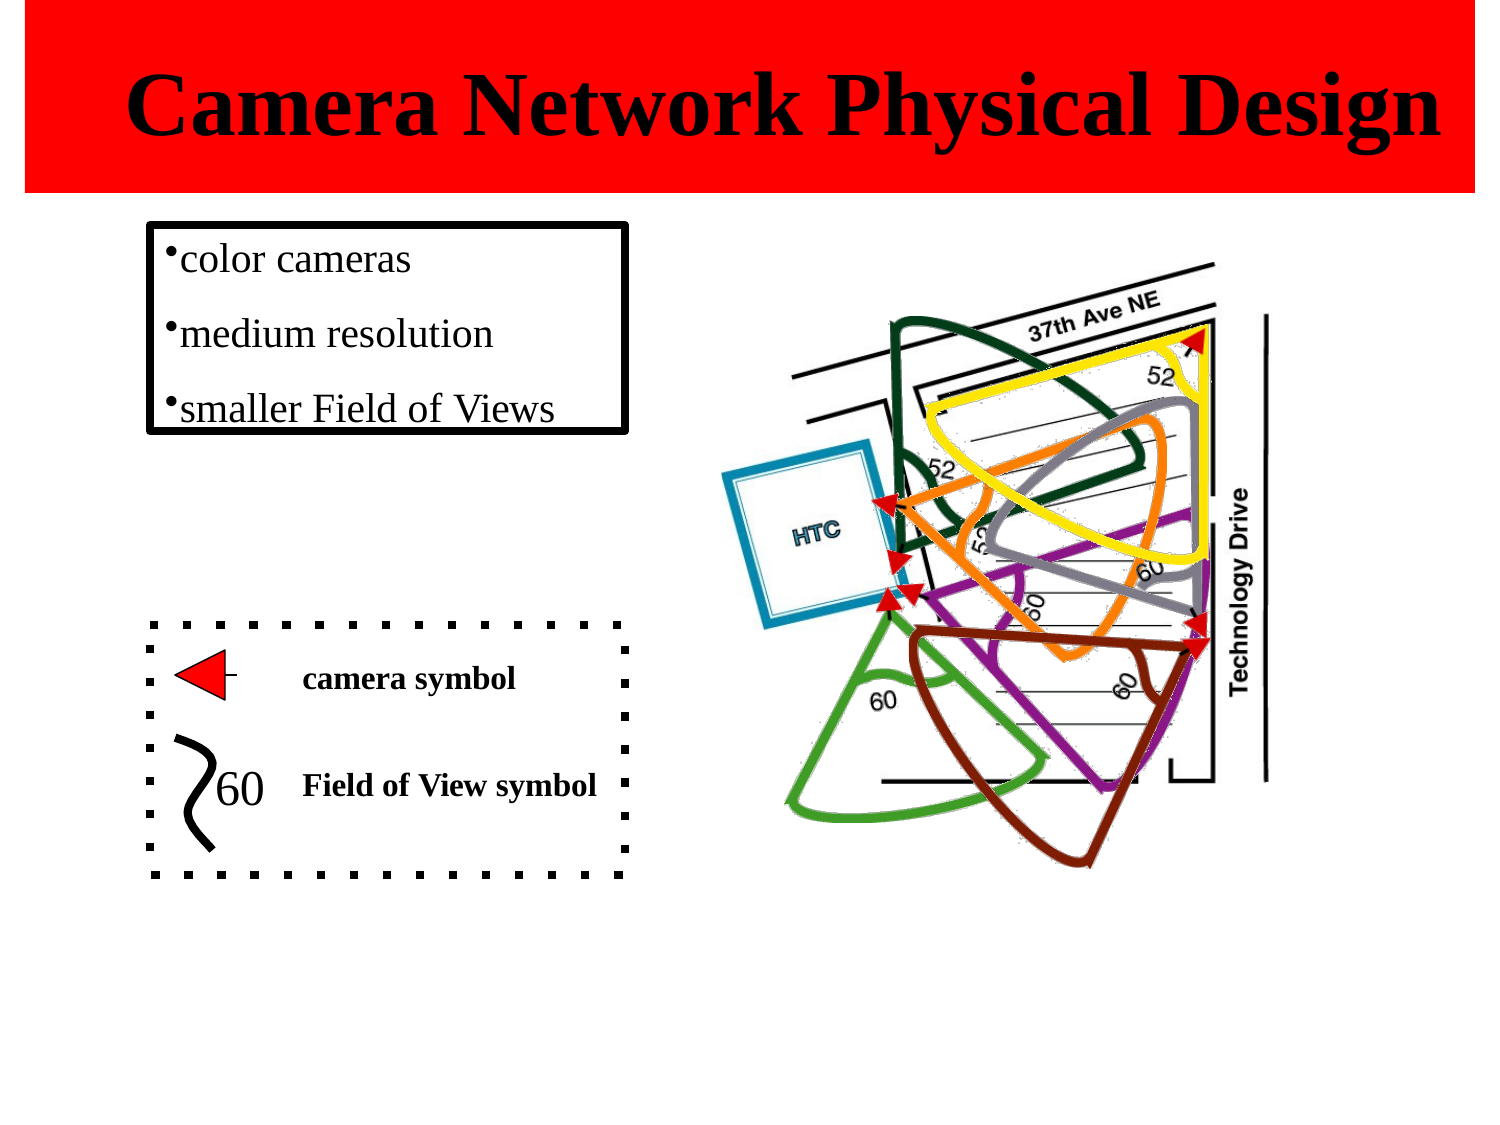

# Camera Network Physical Design
color cameras
medium resolution
smaller Field of Views

camera symbol
60
Field of View symbol